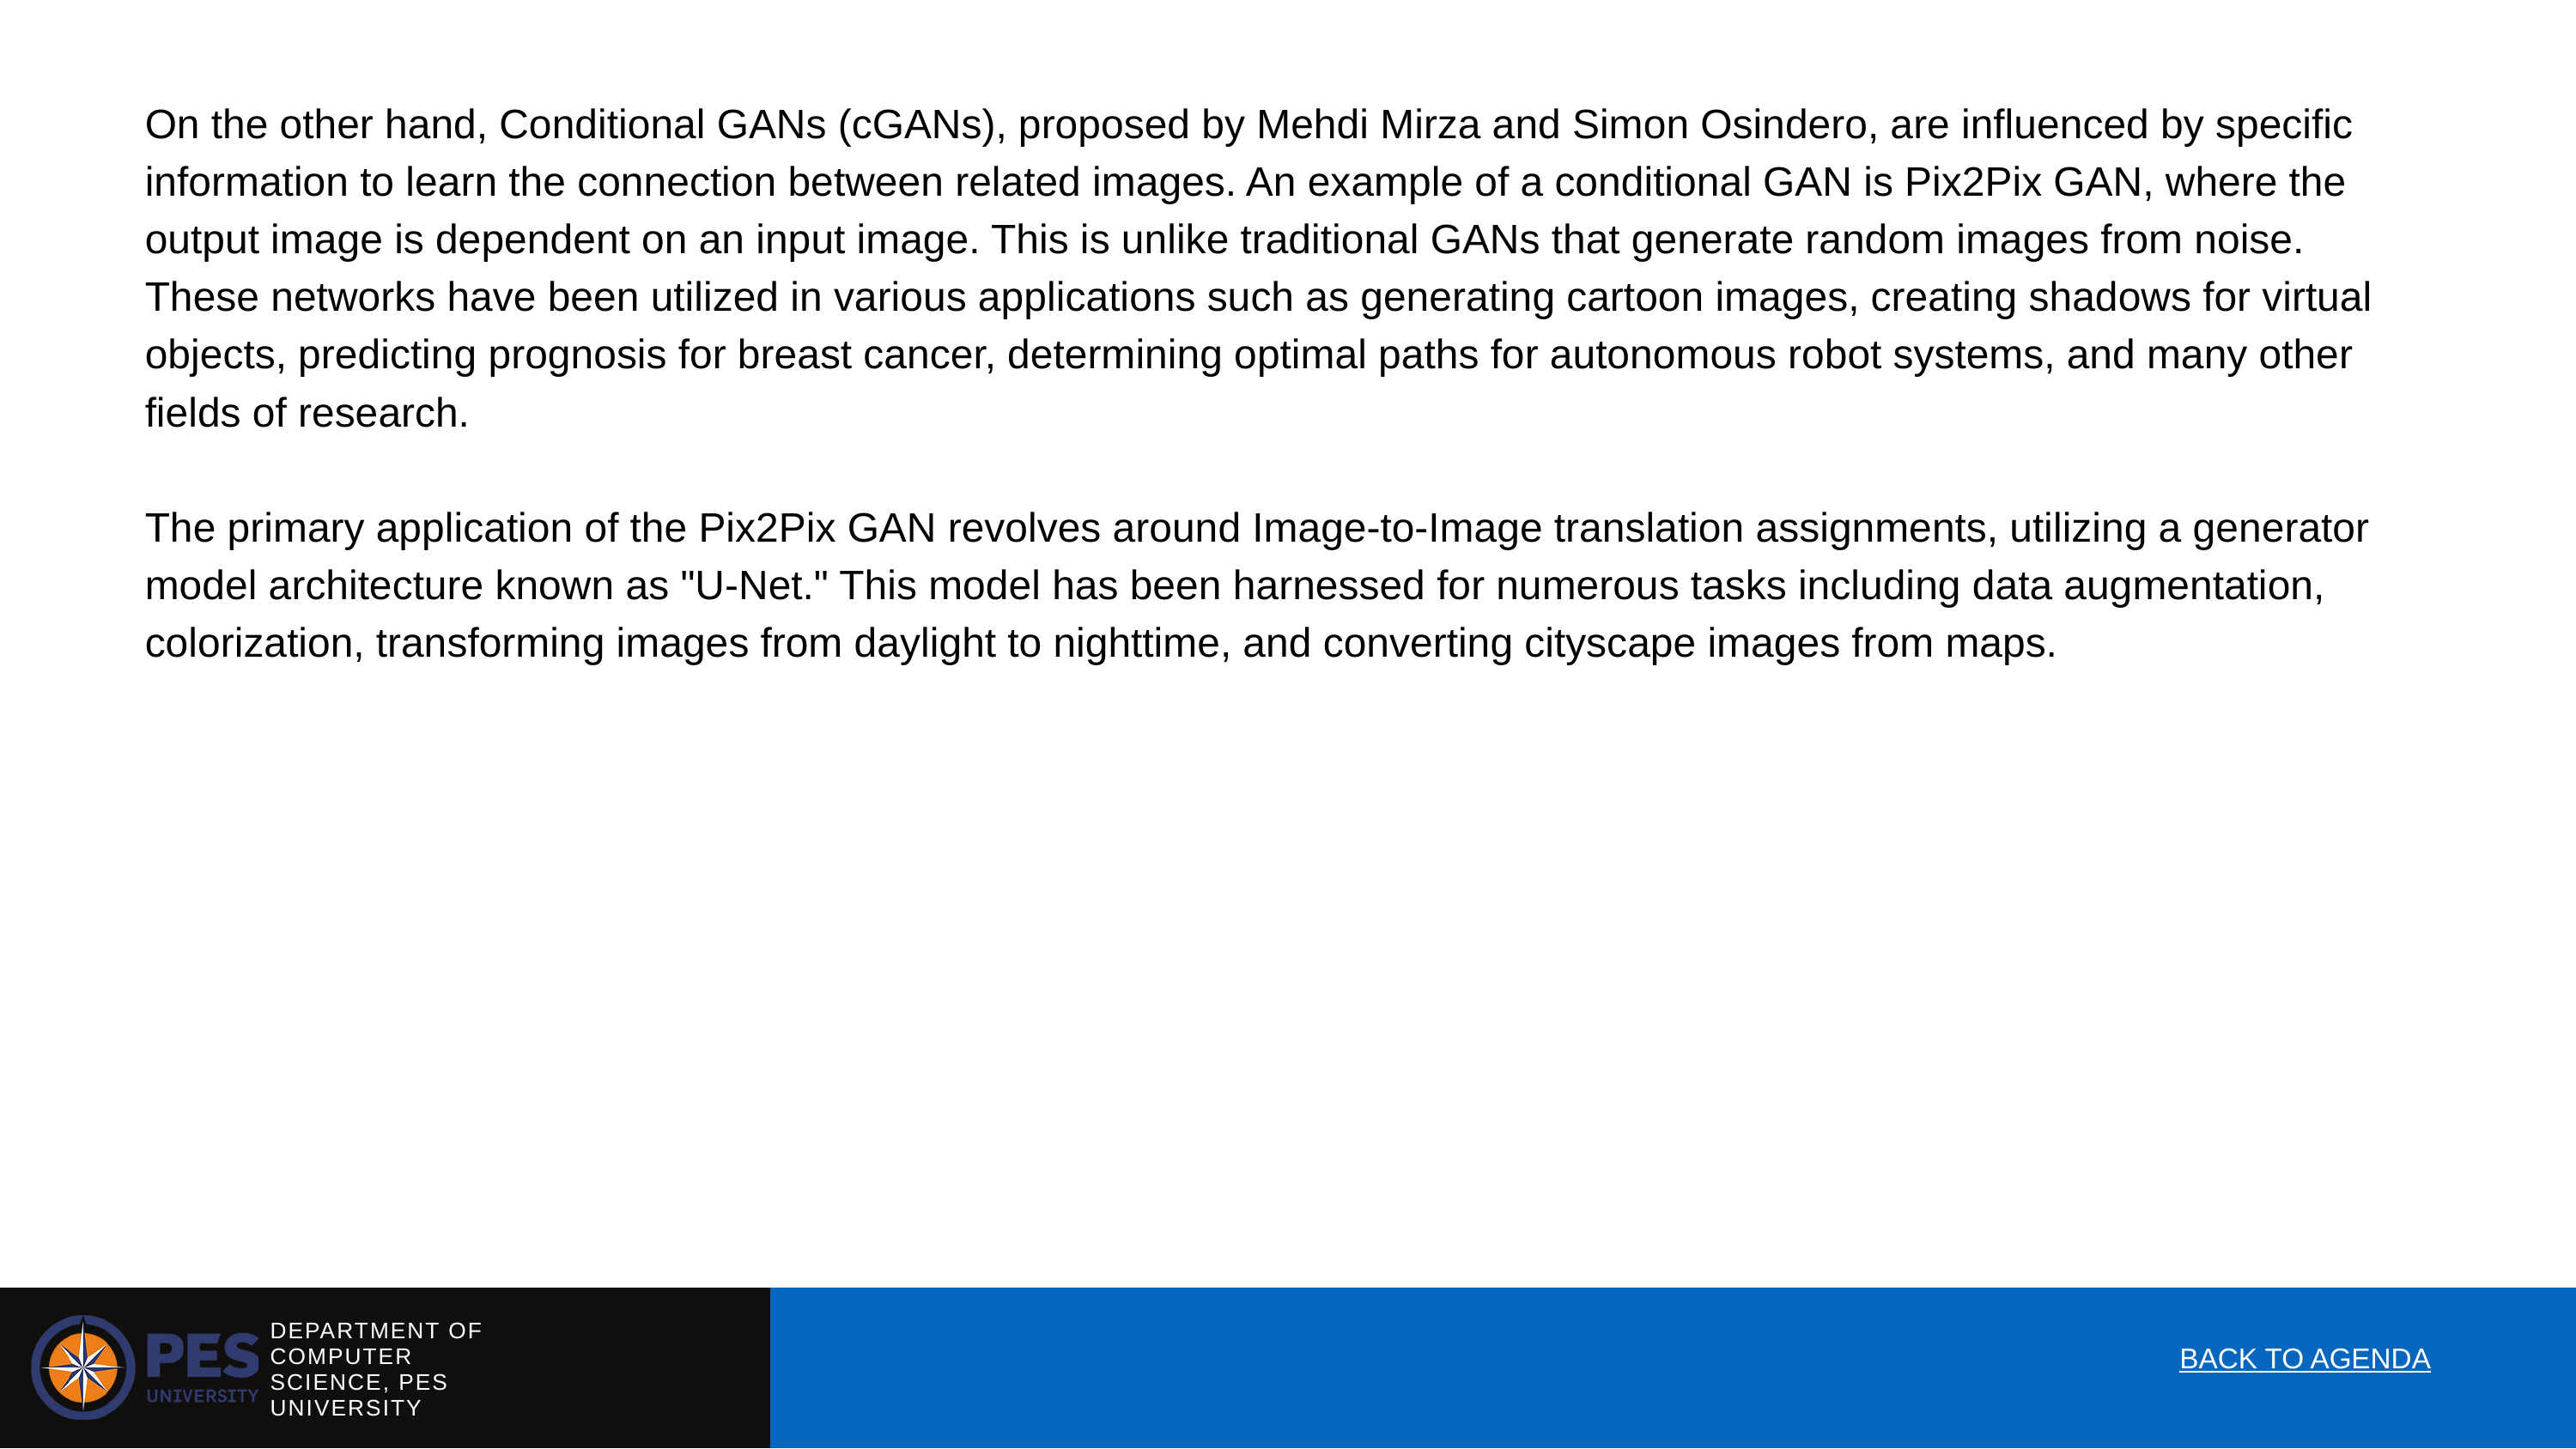

On the other hand, Conditional GANs (cGANs), proposed by Mehdi Mirza and Simon Osindero, are influenced by specific information to learn the connection between related images. An example of a conditional GAN is Pix2Pix GAN, where the output image is dependent on an input image. This is unlike traditional GANs that generate random images from noise. These networks have been utilized in various applications such as generating cartoon images, creating shadows for virtual objects, predicting prognosis for breast cancer, determining optimal paths for autonomous robot systems, and many other fields of research.

The primary application of the Pix2Pix GAN revolves around Image-to-Image translation assignments, utilizing a generator model architecture known as "U-Net." This model has been harnessed for numerous tasks including data augmentation, colorization, transforming images from daylight to nighttime, and converting cityscape images from maps.

DEPARTMENT OF COMPUTER SCIENCE, PES UNIVERSITY
BACK TO AGENDA